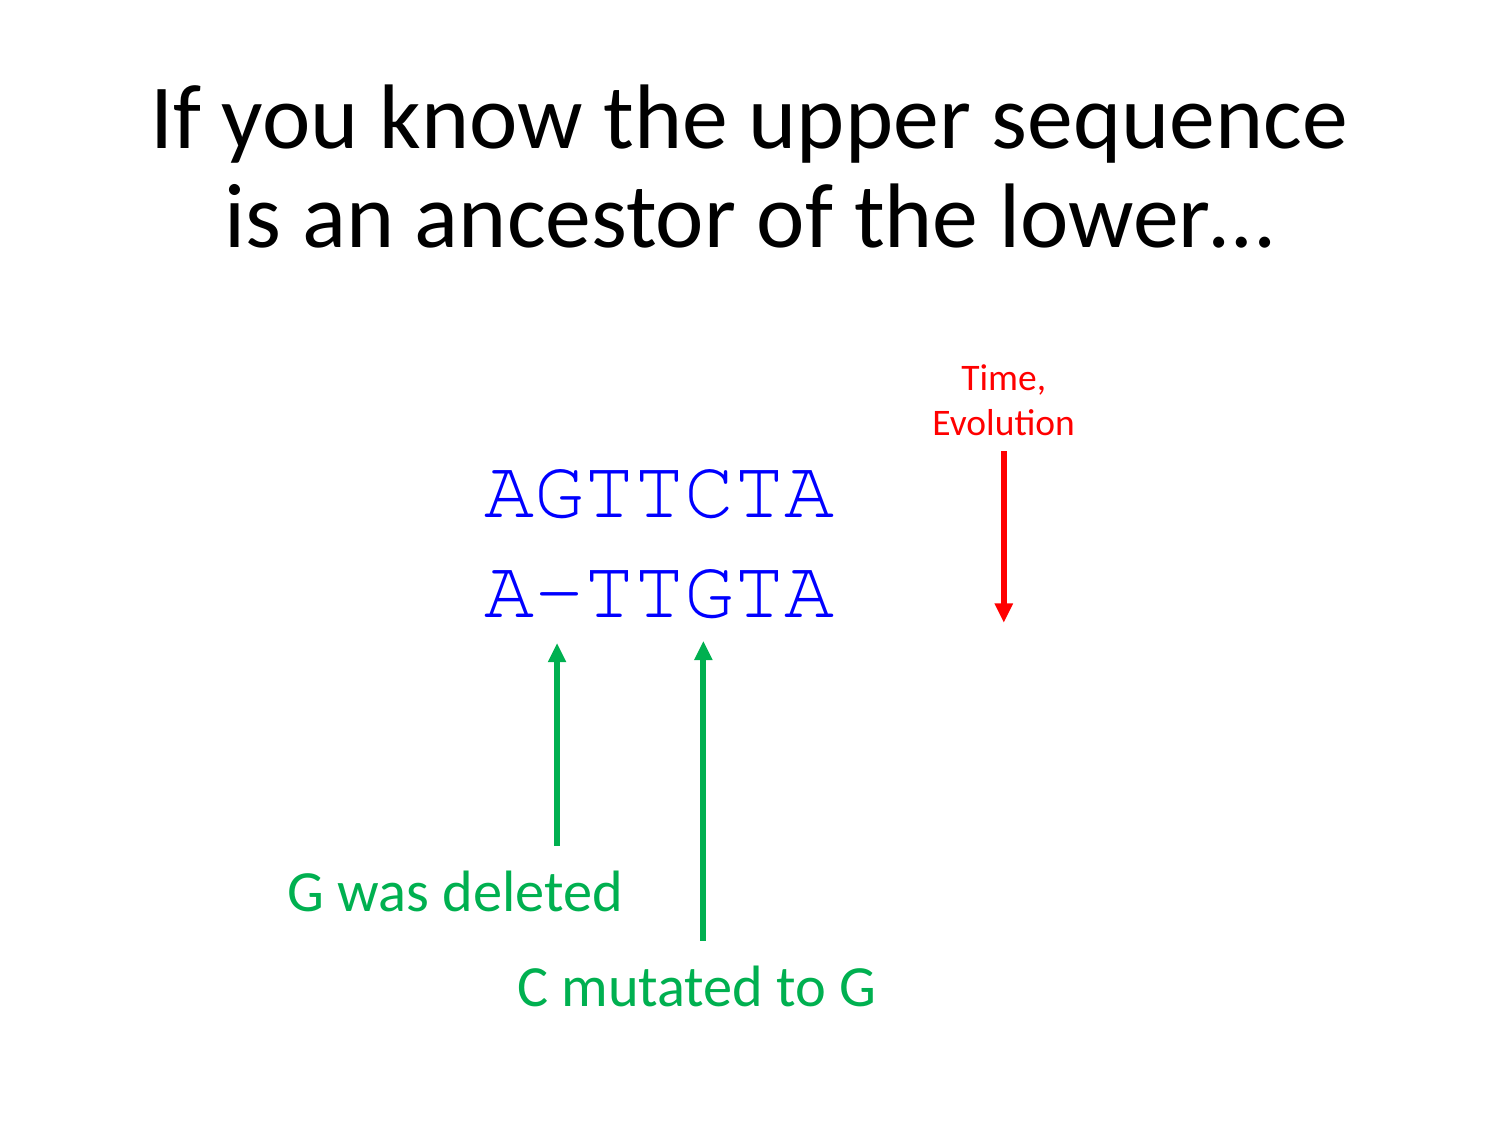

# If you know the upper sequence is an ancestor of the lower…
Time,
Evolution
AGTTCTA
A-TTGTA
G was deleted
C mutated to G